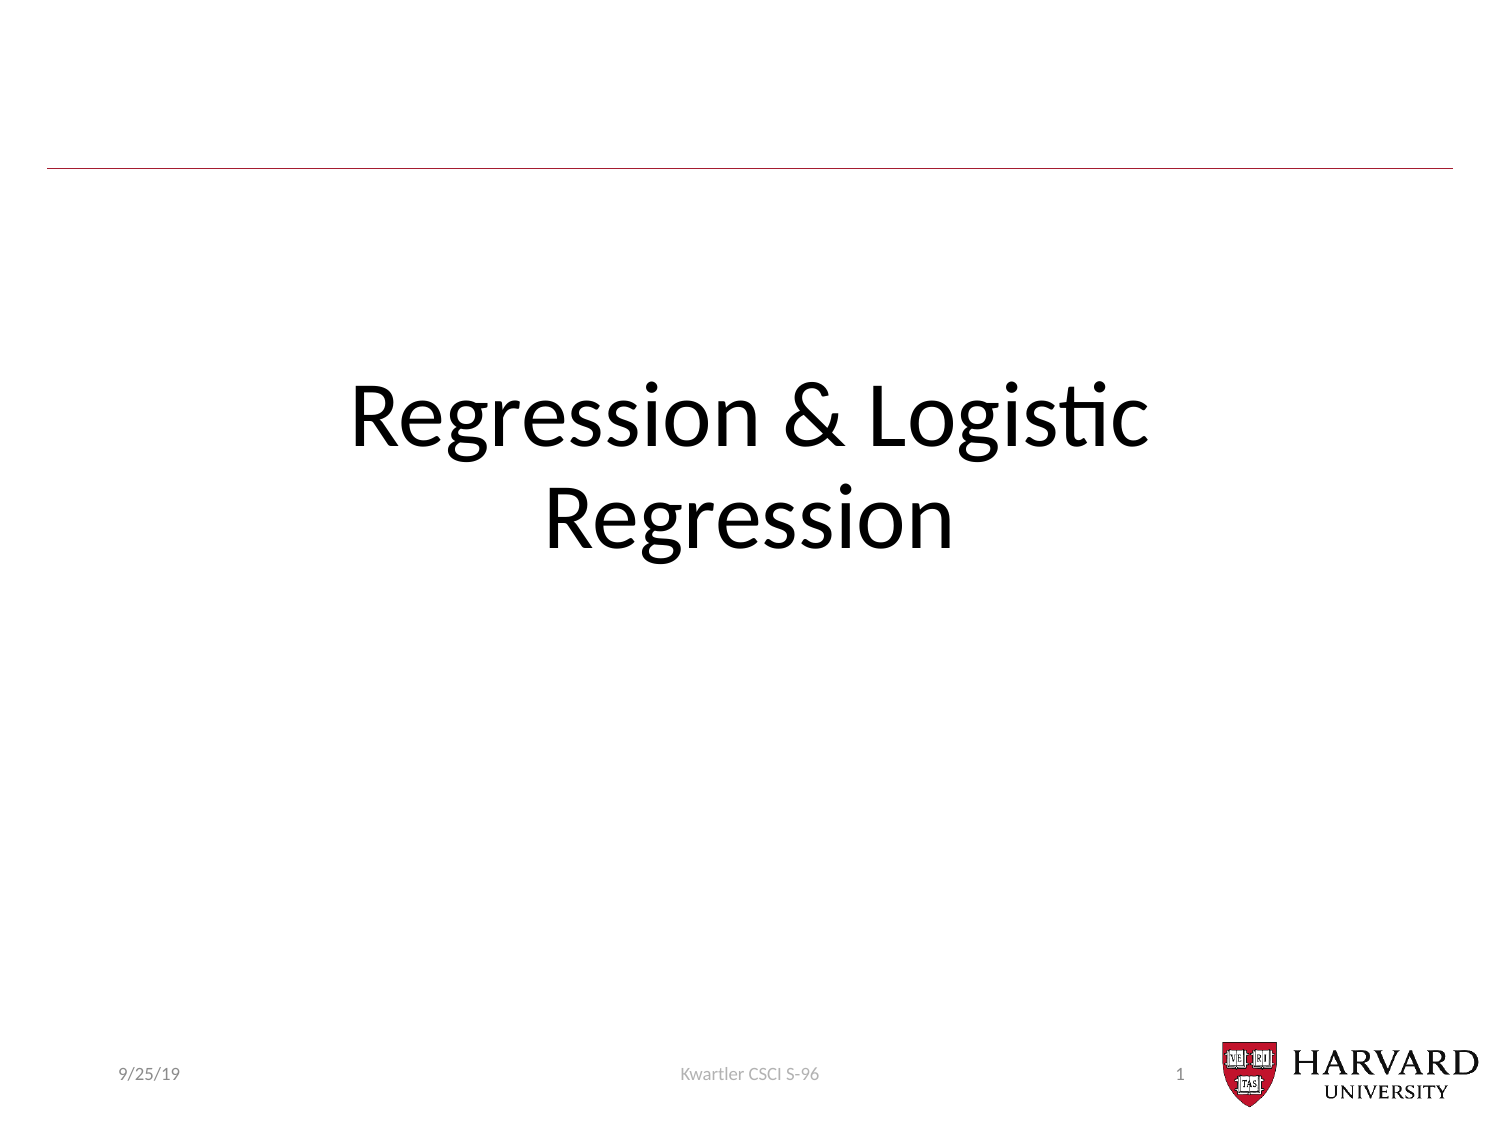

# Regression & Logistic Regression

9/25/19
Kwartler CSCI S-96
1